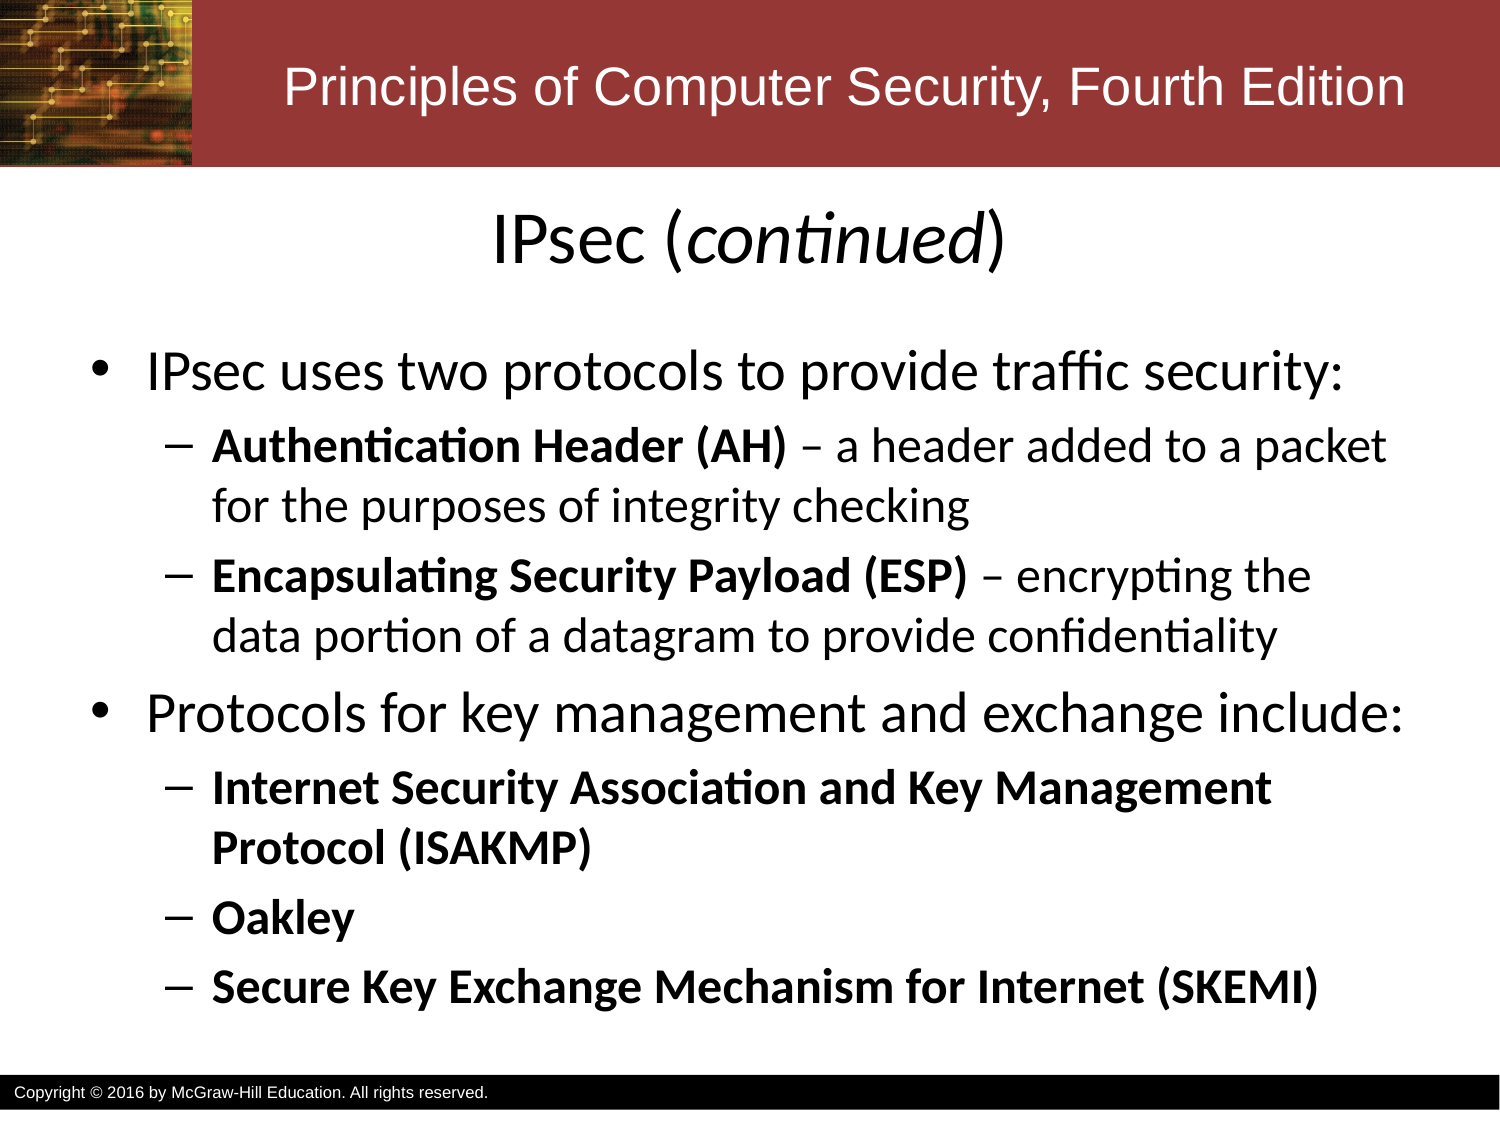

# IPsec (continued)
IPsec uses two protocols to provide traffic security:
Authentication Header (AH) – a header added to a packet for the purposes of integrity checking
Encapsulating Security Payload (ESP) – encrypting the data portion of a datagram to provide confidentiality
Protocols for key management and exchange include:
Internet Security Association and Key Management Protocol (ISAKMP)
Oakley
Secure Key Exchange Mechanism for Internet (SKEMI)